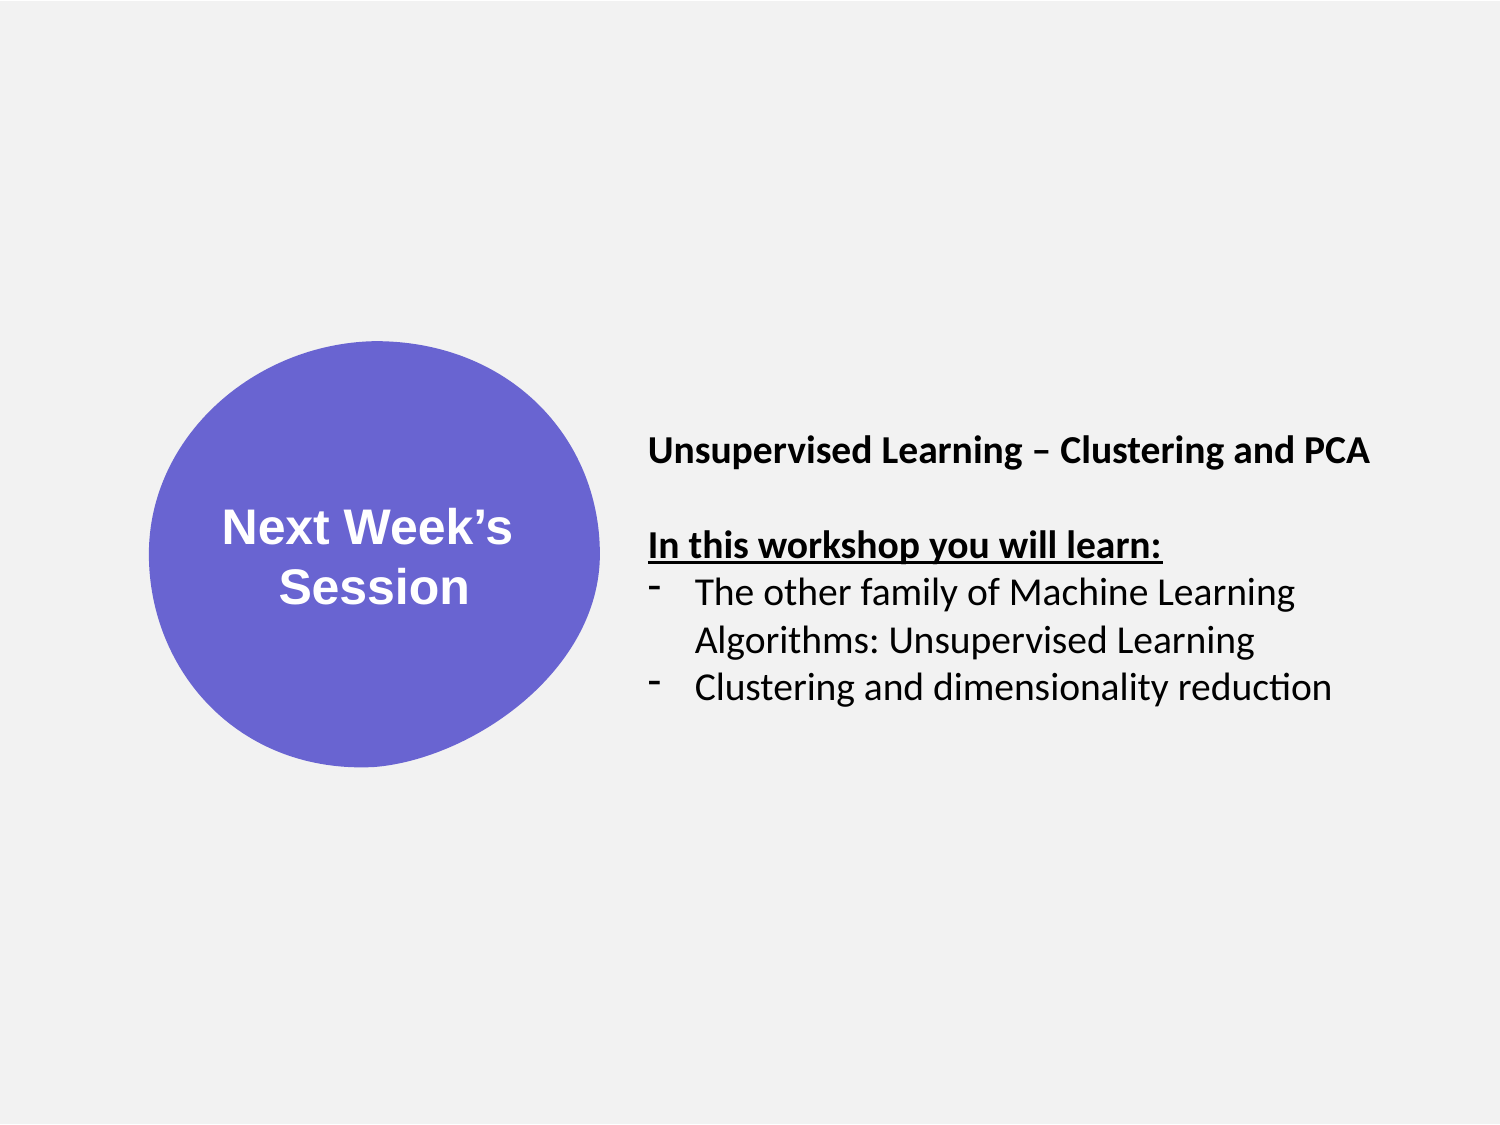

Next Week’s
Session
Unsupervised Learning – Clustering and PCA

In this workshop you will learn:
The other family of Machine Learning Algorithms: Unsupervised Learning
Clustering and dimensionality reduction